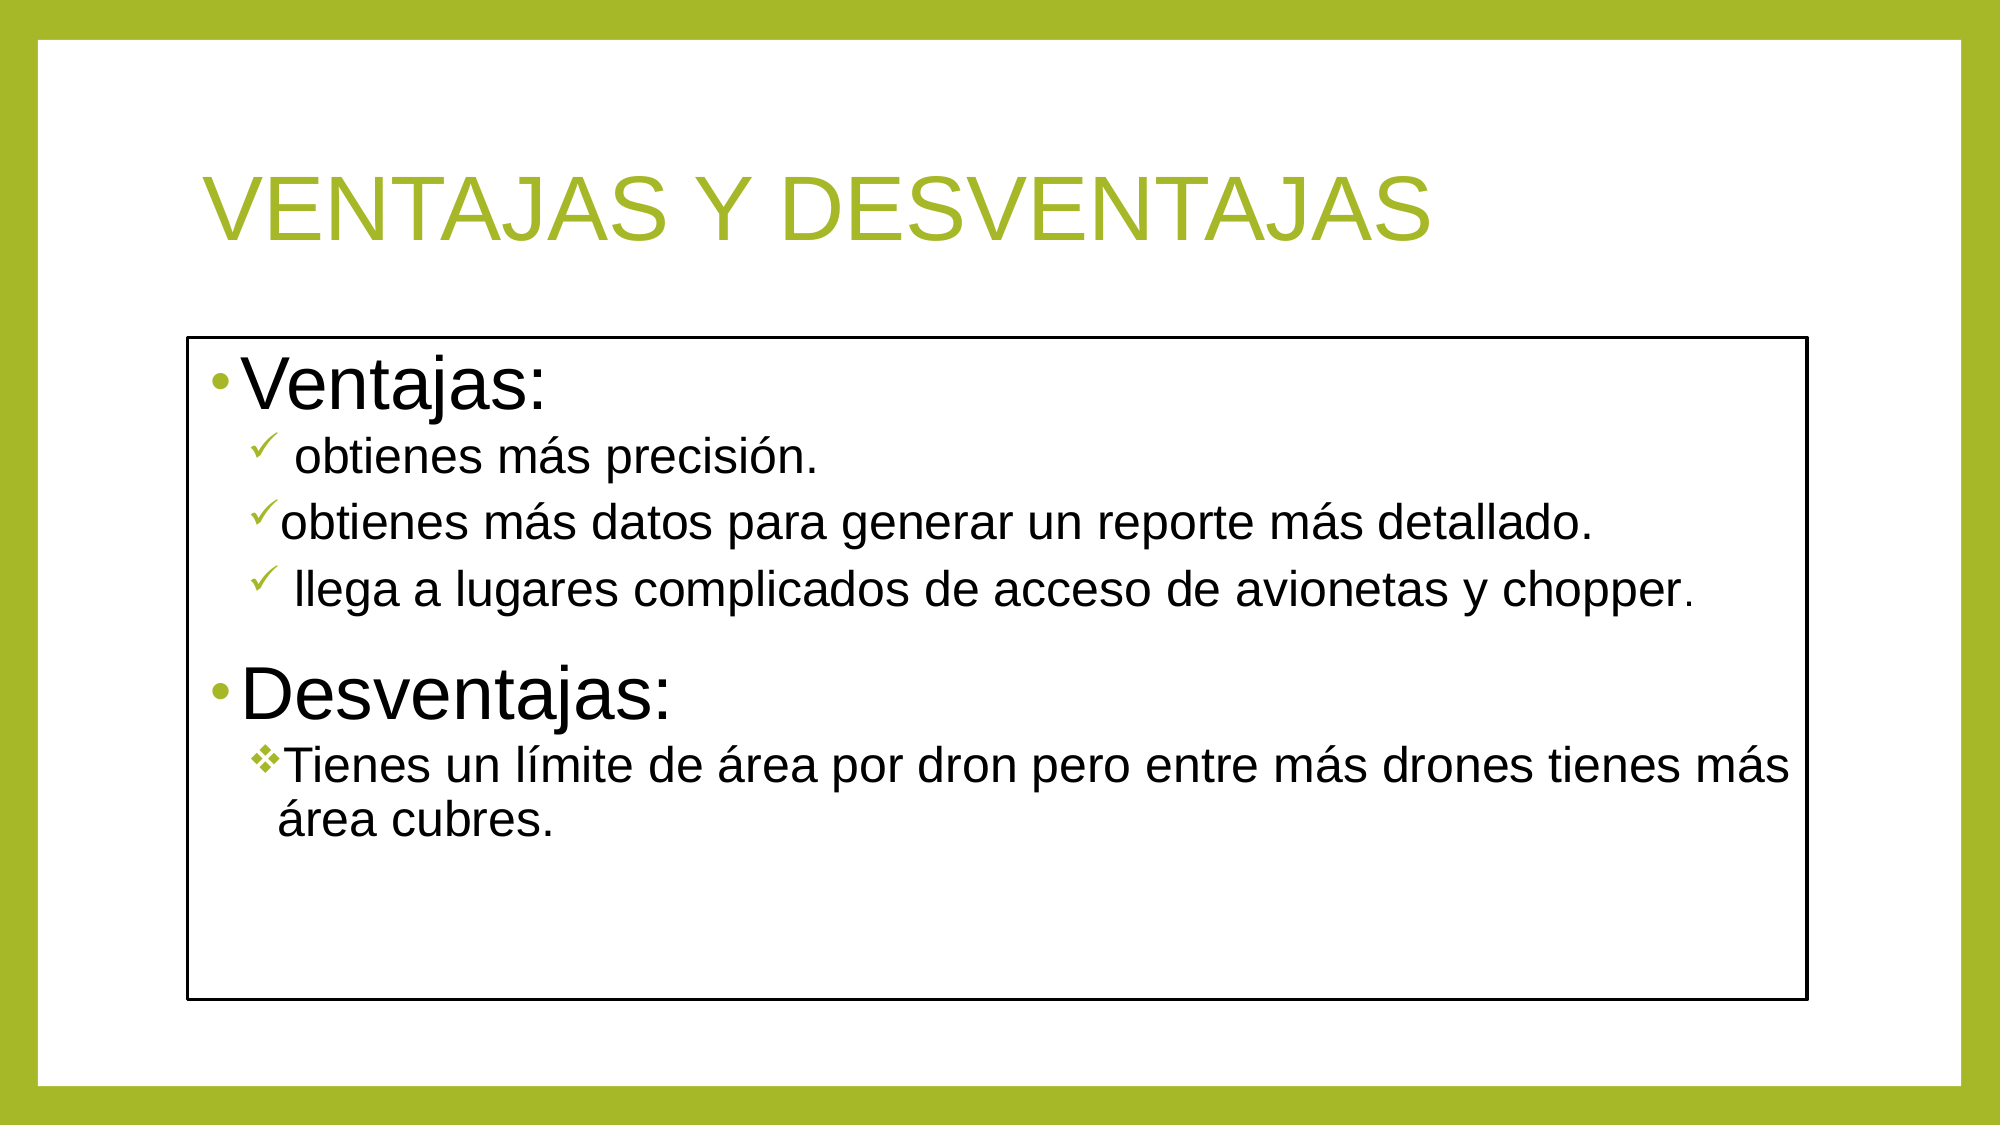

# VENTAJAS Y DESVENTAJAS
Ventajas:
 obtienes más precisión.
obtienes más datos para generar un reporte más detallado.
 llega a lugares complicados de acceso de avionetas y chopper.
Desventajas:
Tienes un límite de área por dron pero entre más drones tienes más área cubres.